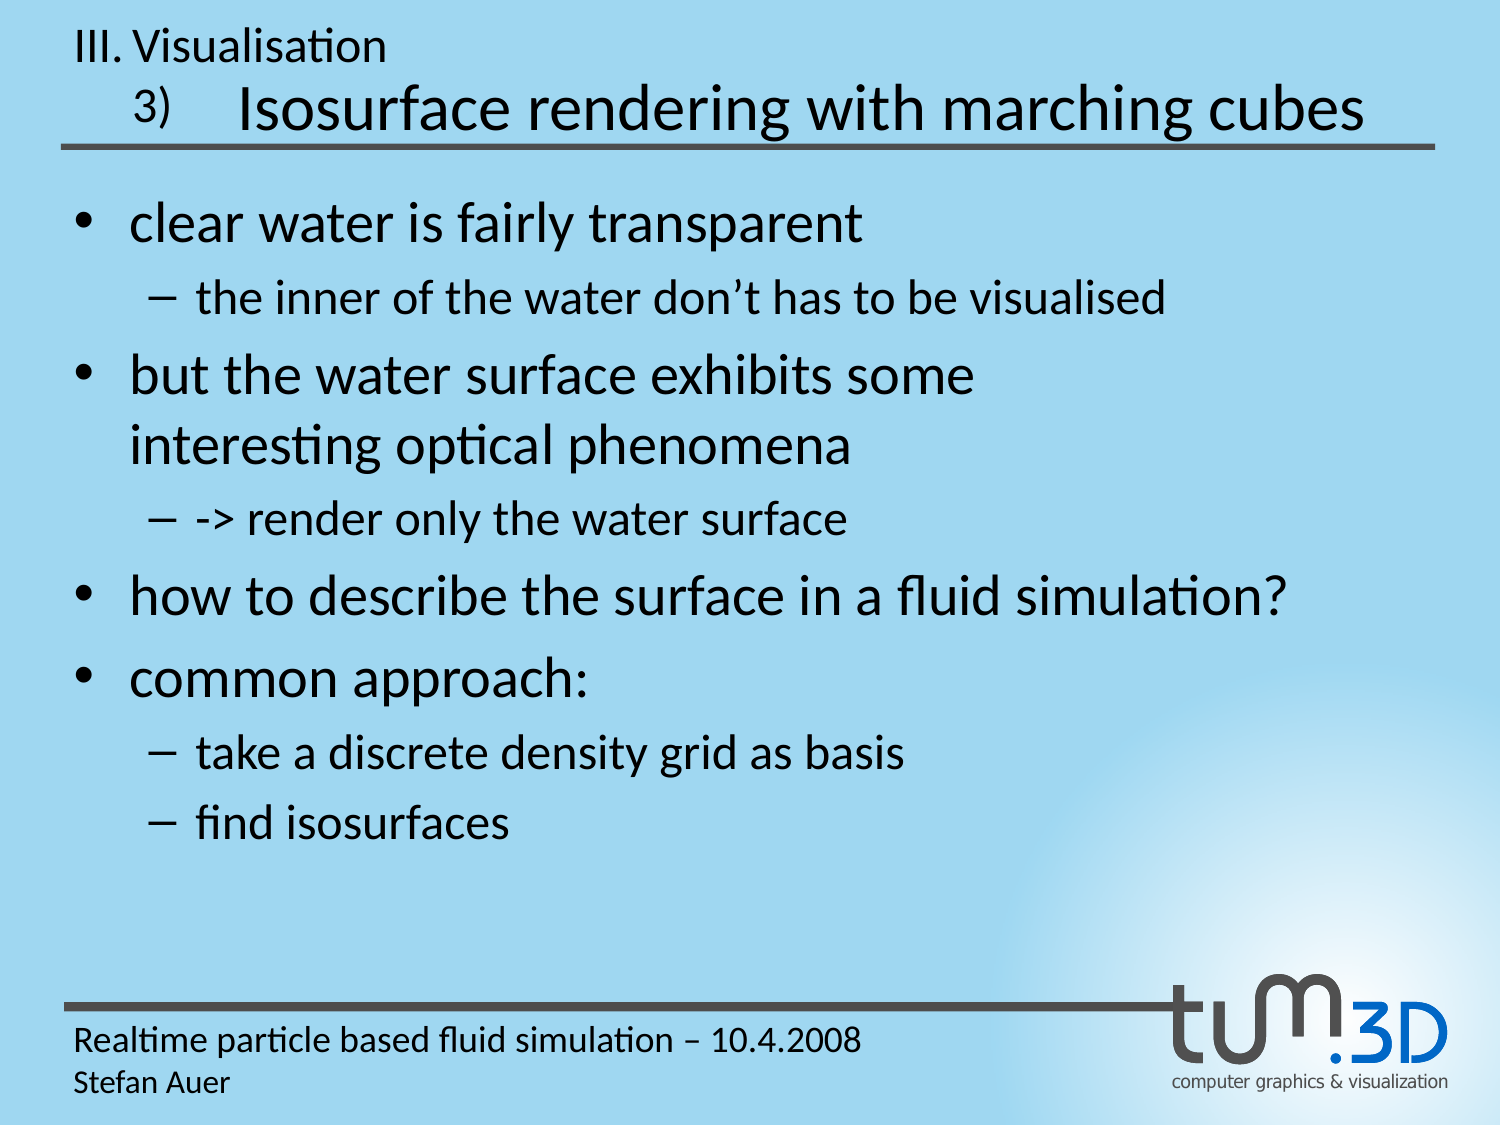

III.
Visualisation
Isosurface rendering with marching cubes
3)
clear water is fairly transparent
the inner of the water don’t has to be visualised
but the water surface exhibits some
interesting optical phenomena
-> render only the water surface
how to describe the surface in a fluid simulation?
common approach:
take a discrete density grid as basis
find isosurfaces